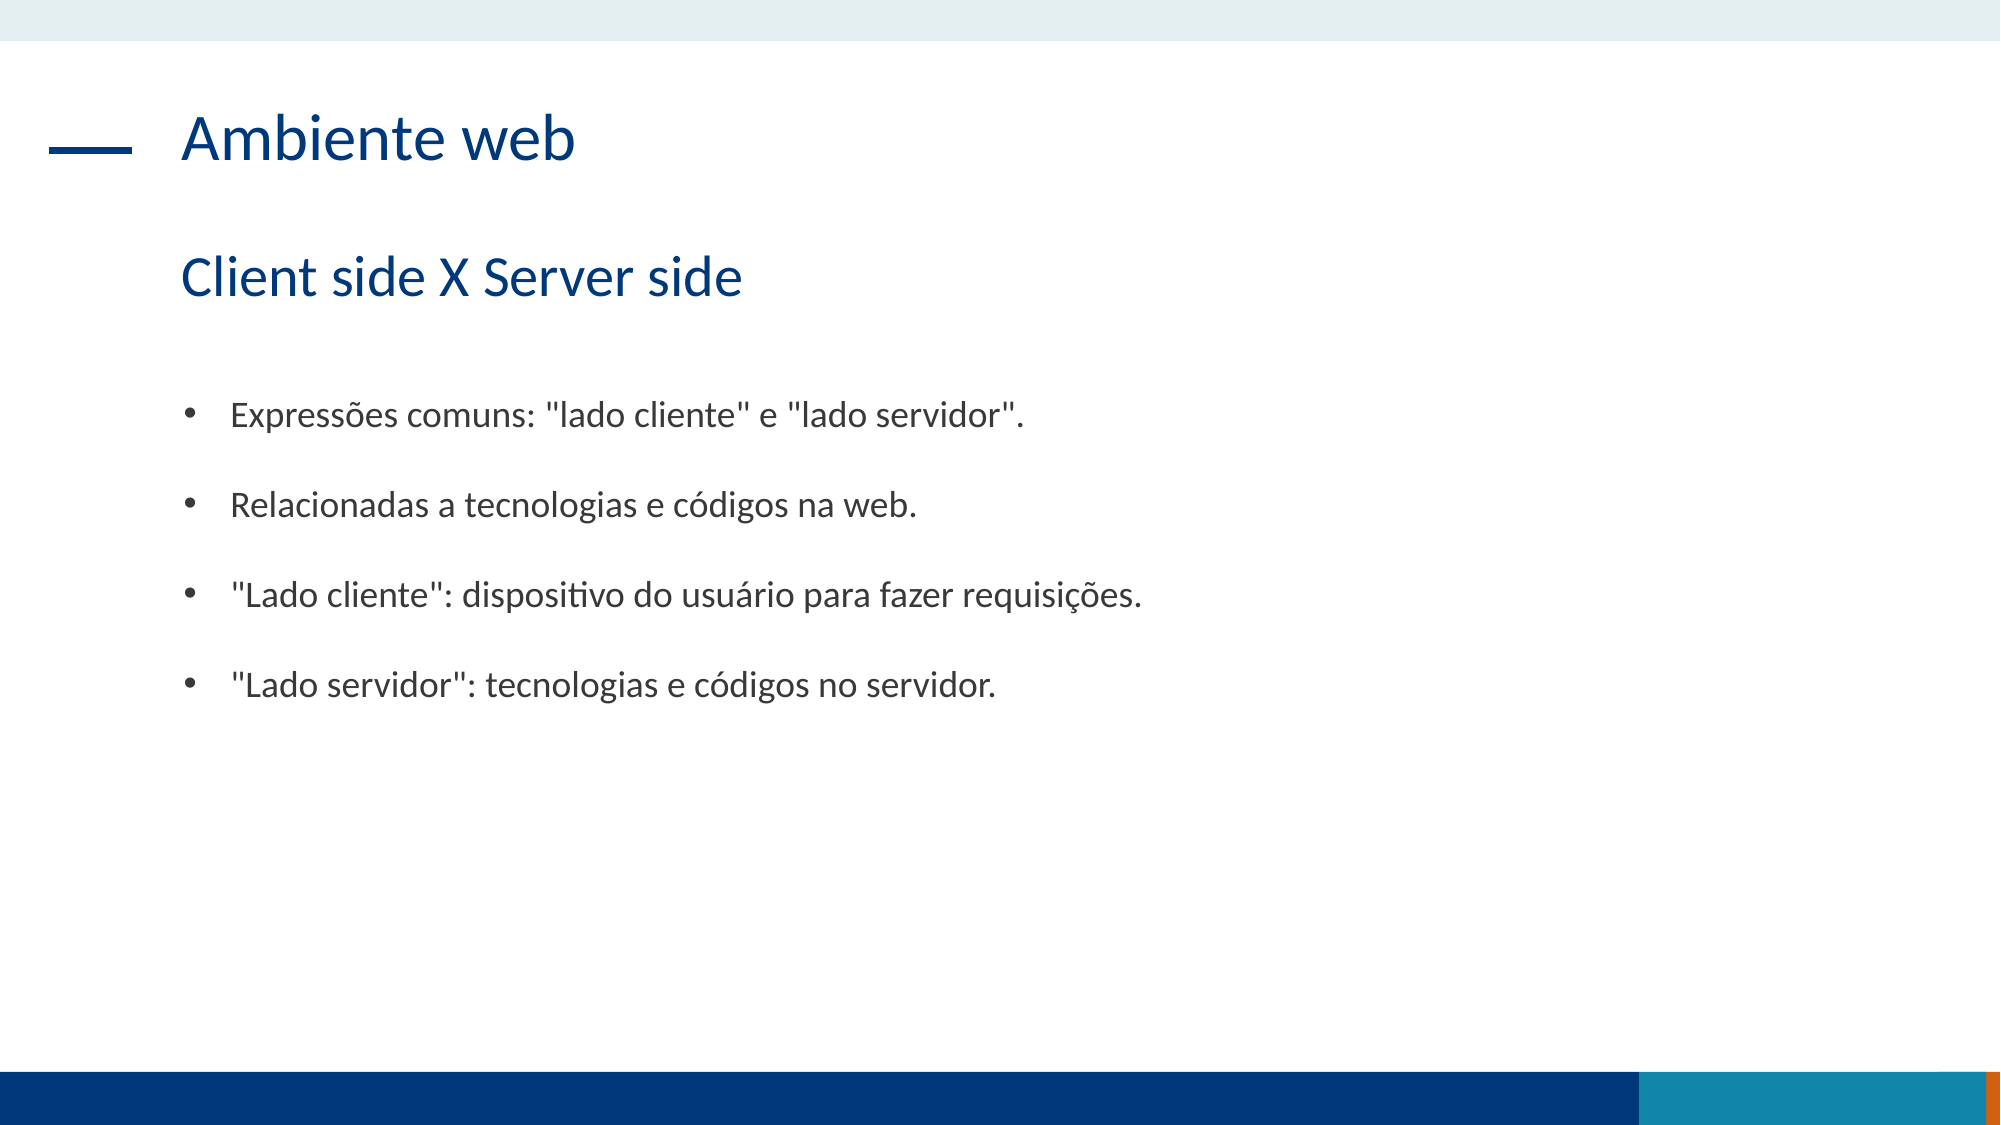

Ambiente web
Client side X Server side
Expressões comuns: "lado cliente" e "lado servidor".

Relacionadas a tecnologias e códigos na web.

"Lado cliente": dispositivo do usuário para fazer requisições.

"Lado servidor": tecnologias e códigos no servidor.